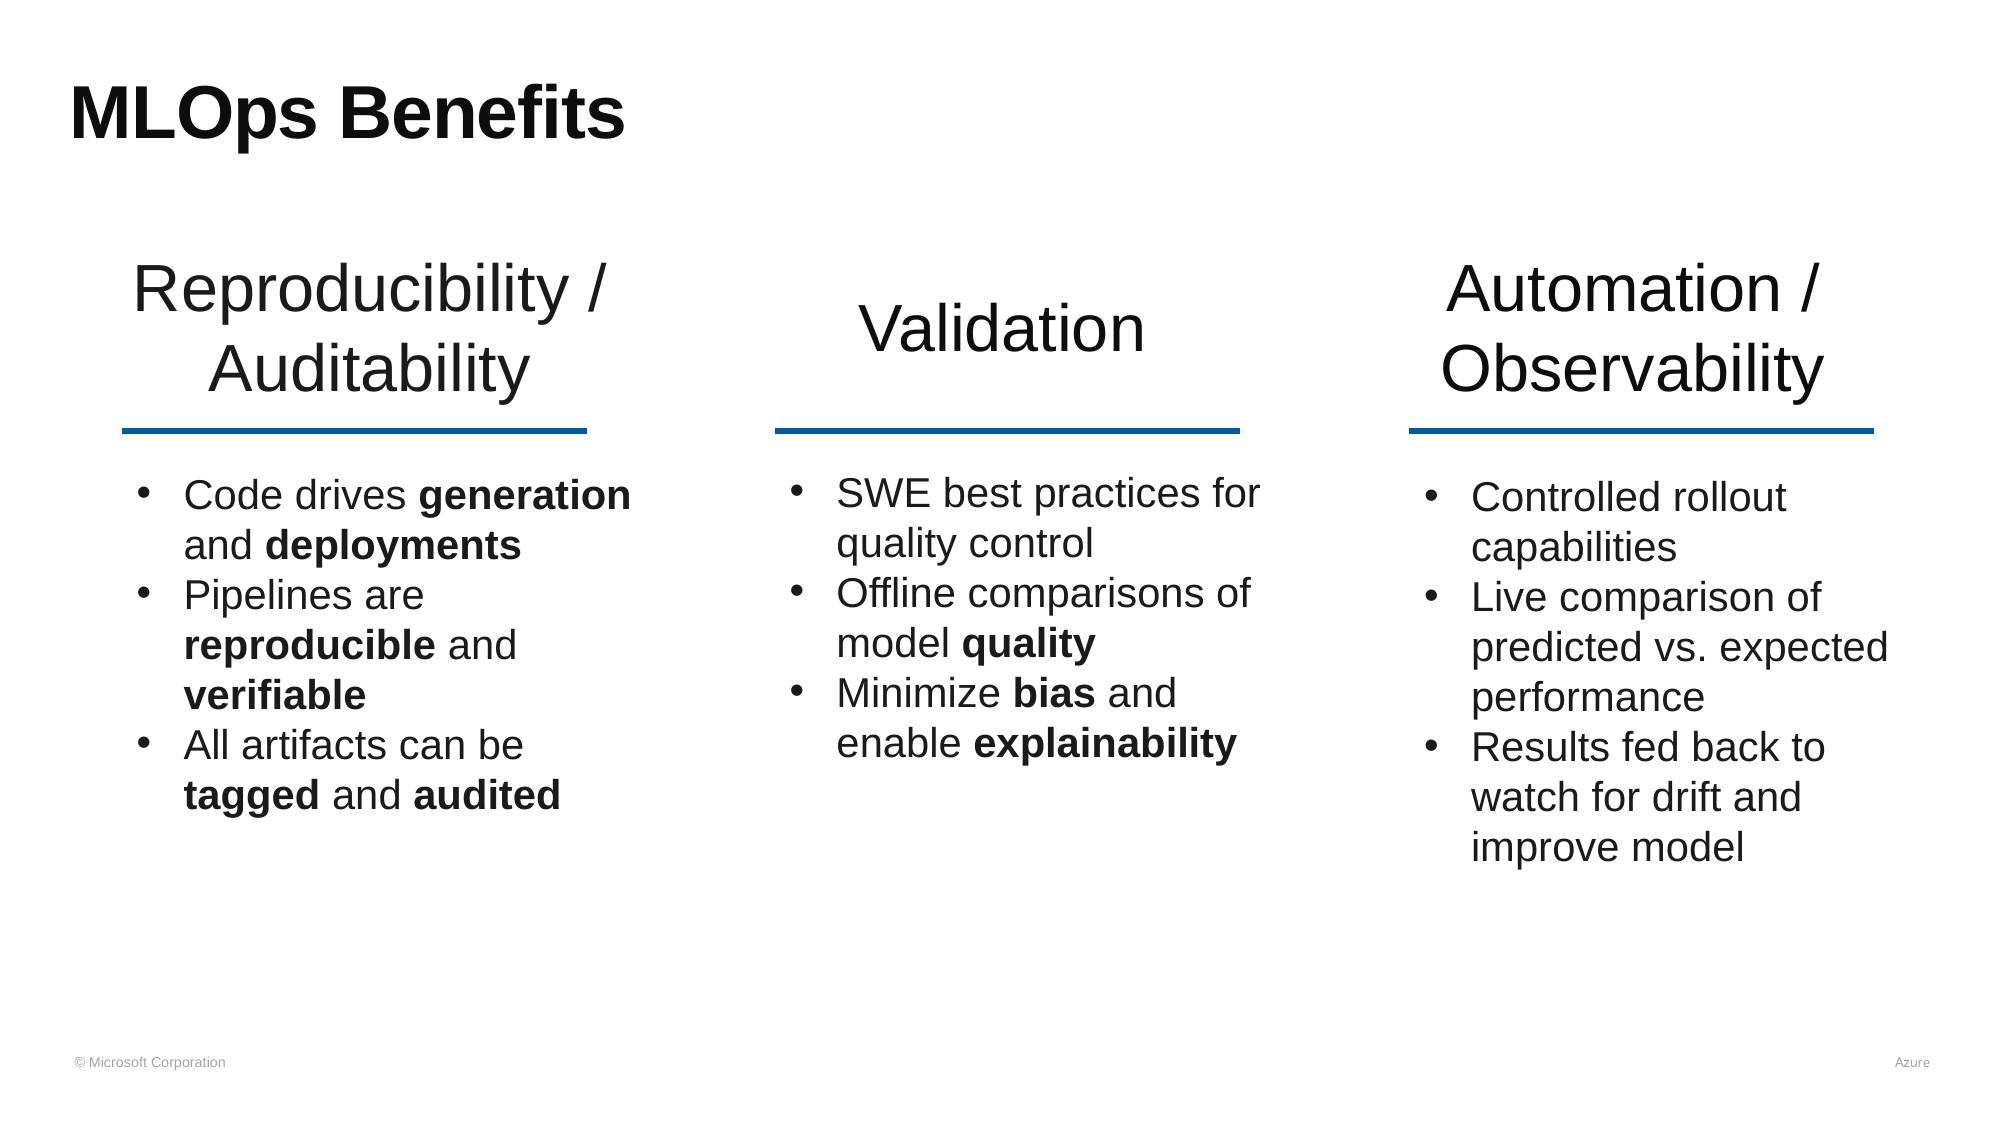

# MLOps Benefits
Validation
Automation / Observability
Reproducibility / Auditability
SWE best practices for quality control
Offline comparisons of model quality
Minimize bias and enable explainability
Code drives generation and deployments
Pipelines are reproducible and verifiable
All artifacts can be tagged and audited
Controlled rollout capabilities
Live comparison of predicted vs. expected performance
Results fed back to watch for drift and improve model